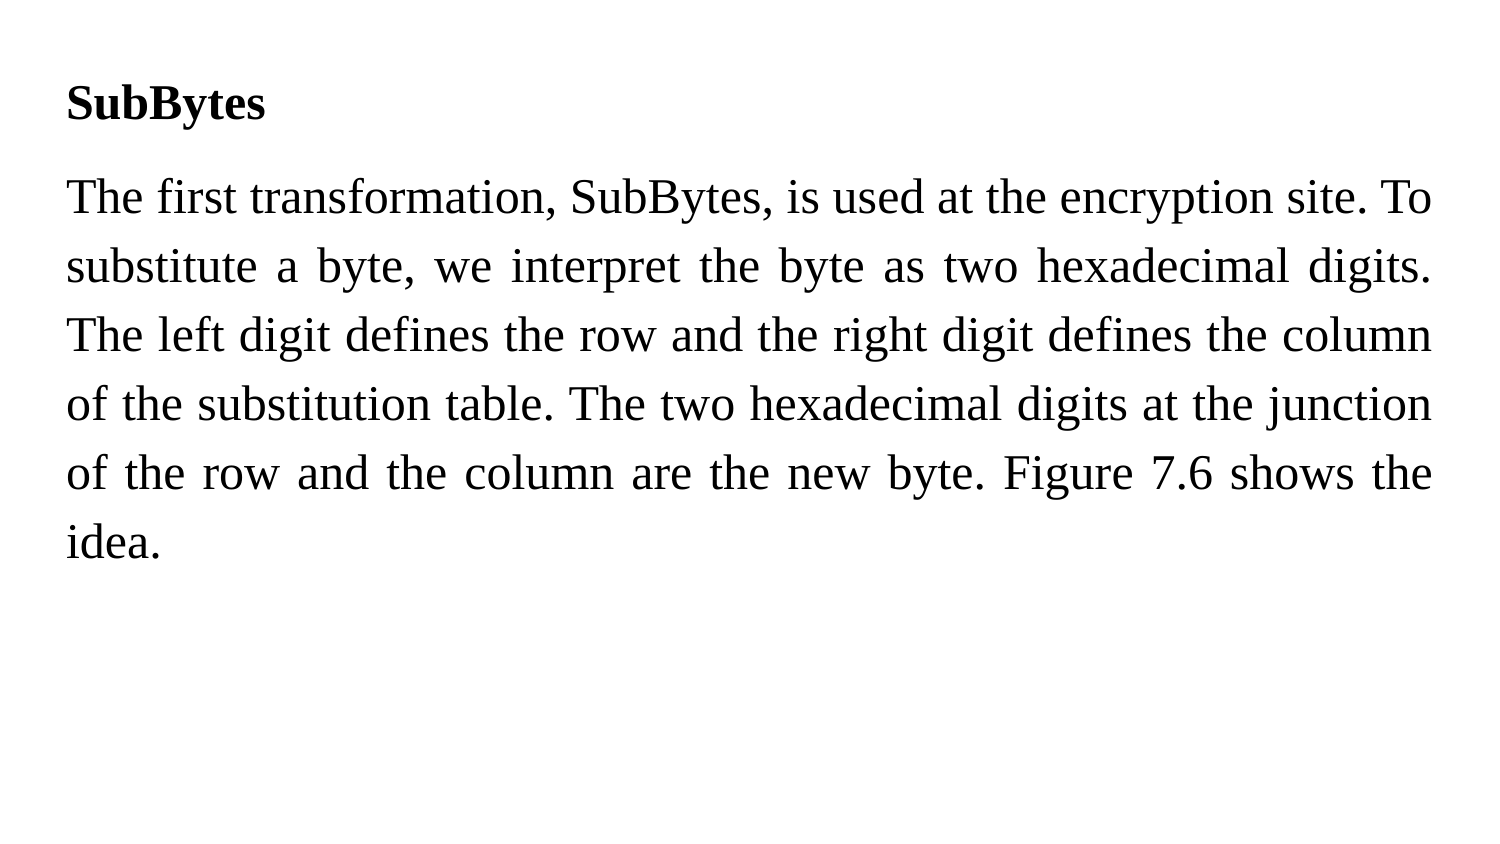

SubBytes
The first transformation, SubBytes, is used at the encryption site. To substitute a byte, we interpret the byte as two hexadecimal digits. The left digit defines the row and the right digit defines the column of the substitution table. The two hexadecimal digits at the junction of the row and the column are the new byte. Figure 7.6 shows the idea.